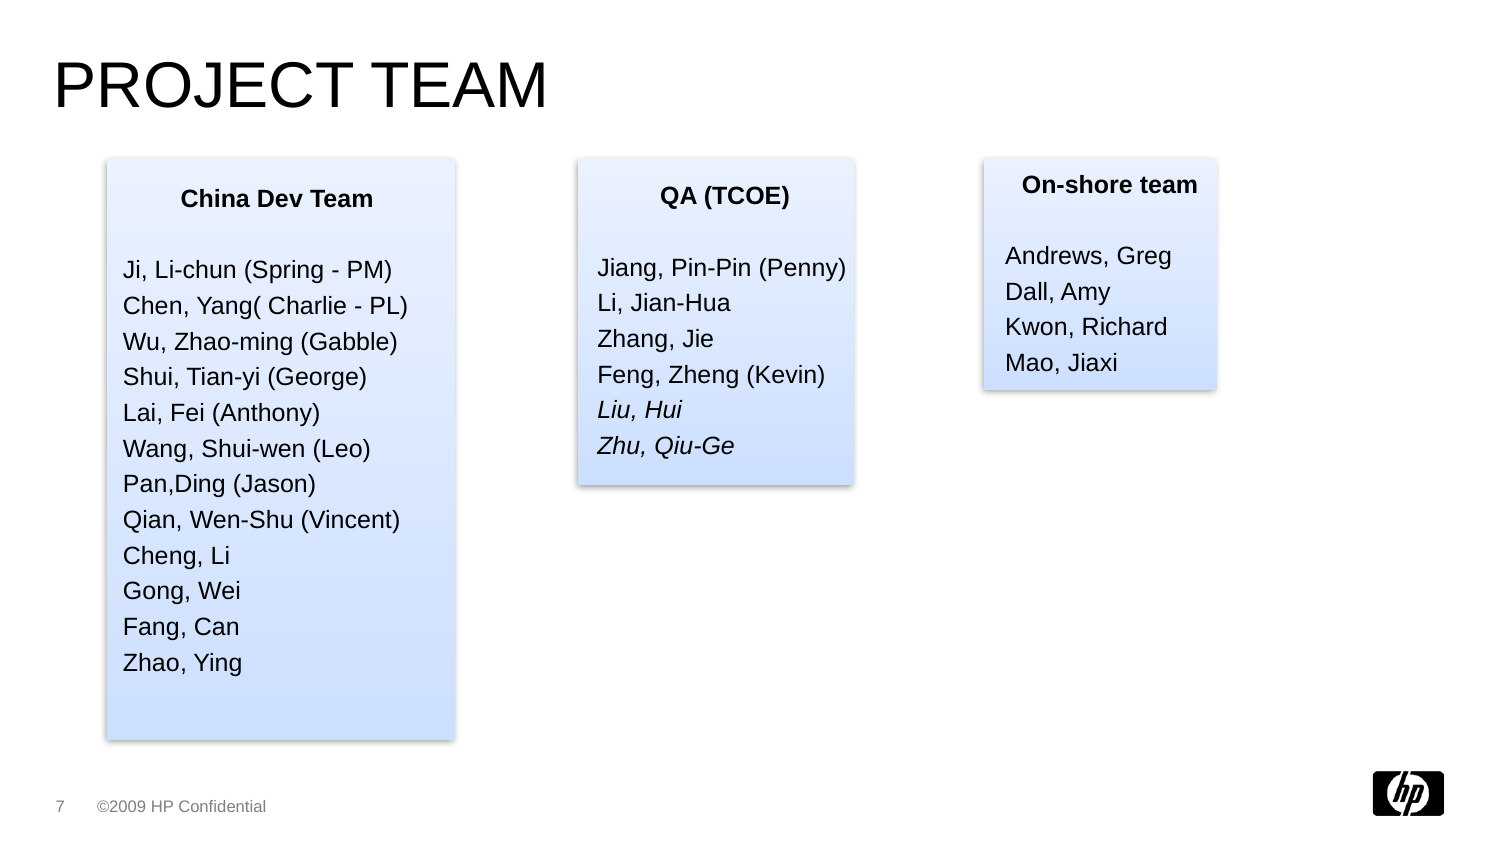

# Project team

QA (TCOE)

Jiang, Pin-Pin (Penny)
Li, Jian-Hua
Zhang, Jie
Feng, Zheng (Kevin)
Liu, Hui
Zhu, Qiu-Ge

China Dev Team

Ji, Li-chun (Spring - PM)
Chen, Yang( Charlie - PL)
Wu, Zhao-ming (Gabble)
Shui, Tian-yi (George)
Lai, Fei (Anthony)
Wang, Shui-wen (Leo)
Pan,Ding (Jason)
Qian, Wen-Shu (Vincent)
Cheng, Li
Gong, Wei
Fang, Can
Zhao, Ying

On-shore team

Andrews, Greg
Dall, Amy
Kwon, Richard
Mao, Jiaxi